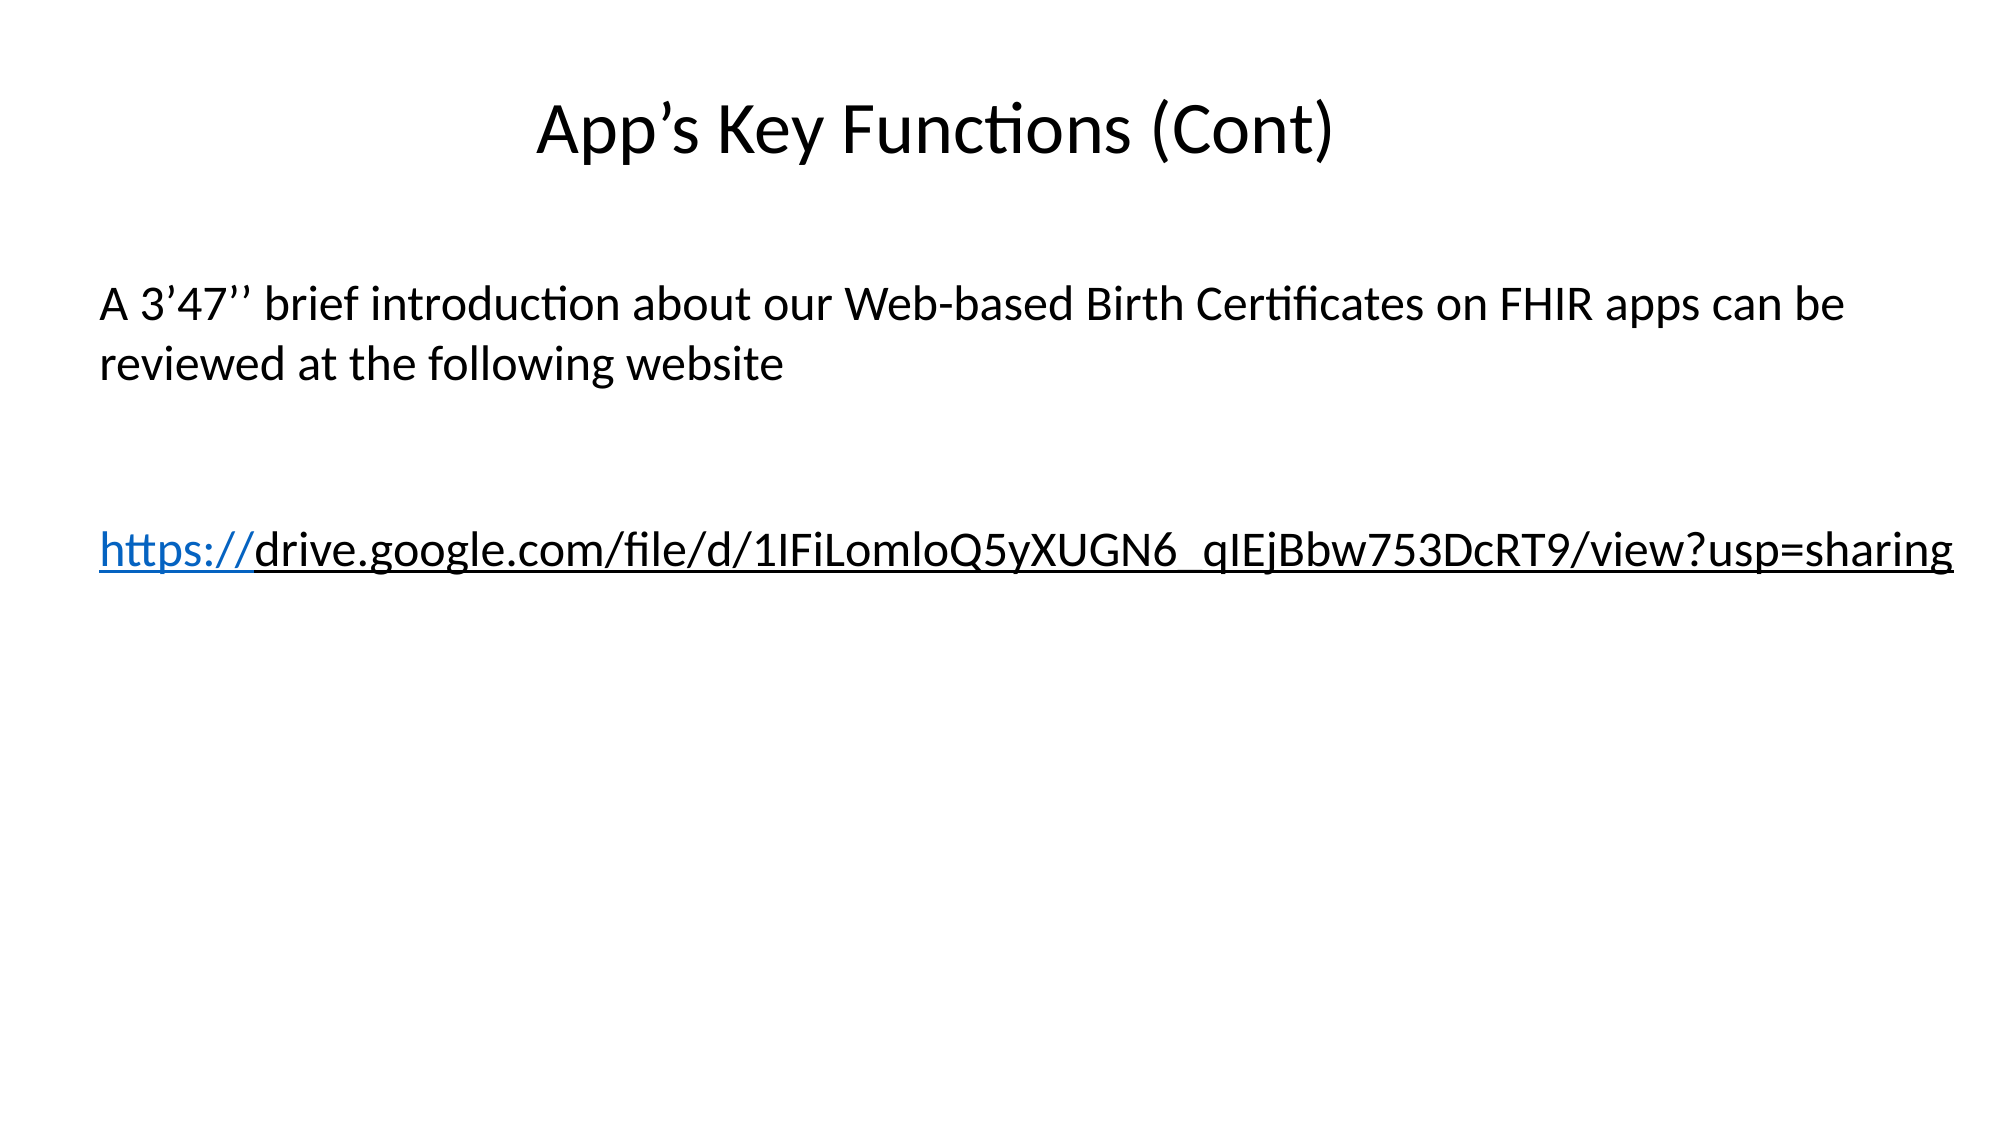

# App’s Key Functions (Cont)
A 3’47’’ brief introduction about our Web-based Birth Certificates on FHIR apps can be reviewed at the following website
https://drive.google.com/file/d/1IFiLomloQ5yXUGN6_qIEjBbw753DcRT9/view?usp=sharing